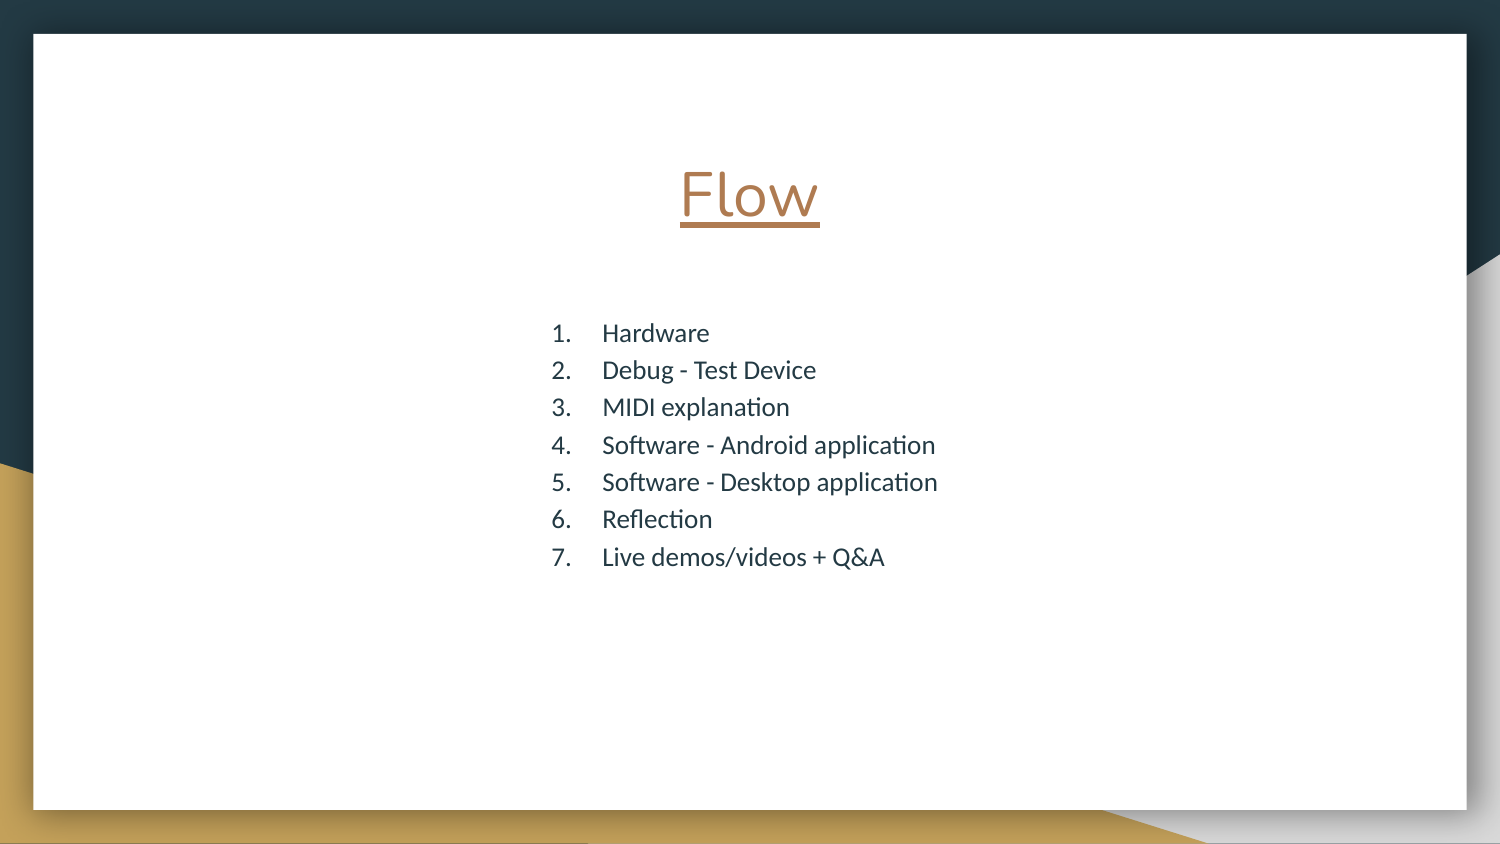

# Flow
Hardware
Debug - Test Device
MIDI explanation
Software - Android application
Software - Desktop application
Reflection
Live demos/videos + Q&A